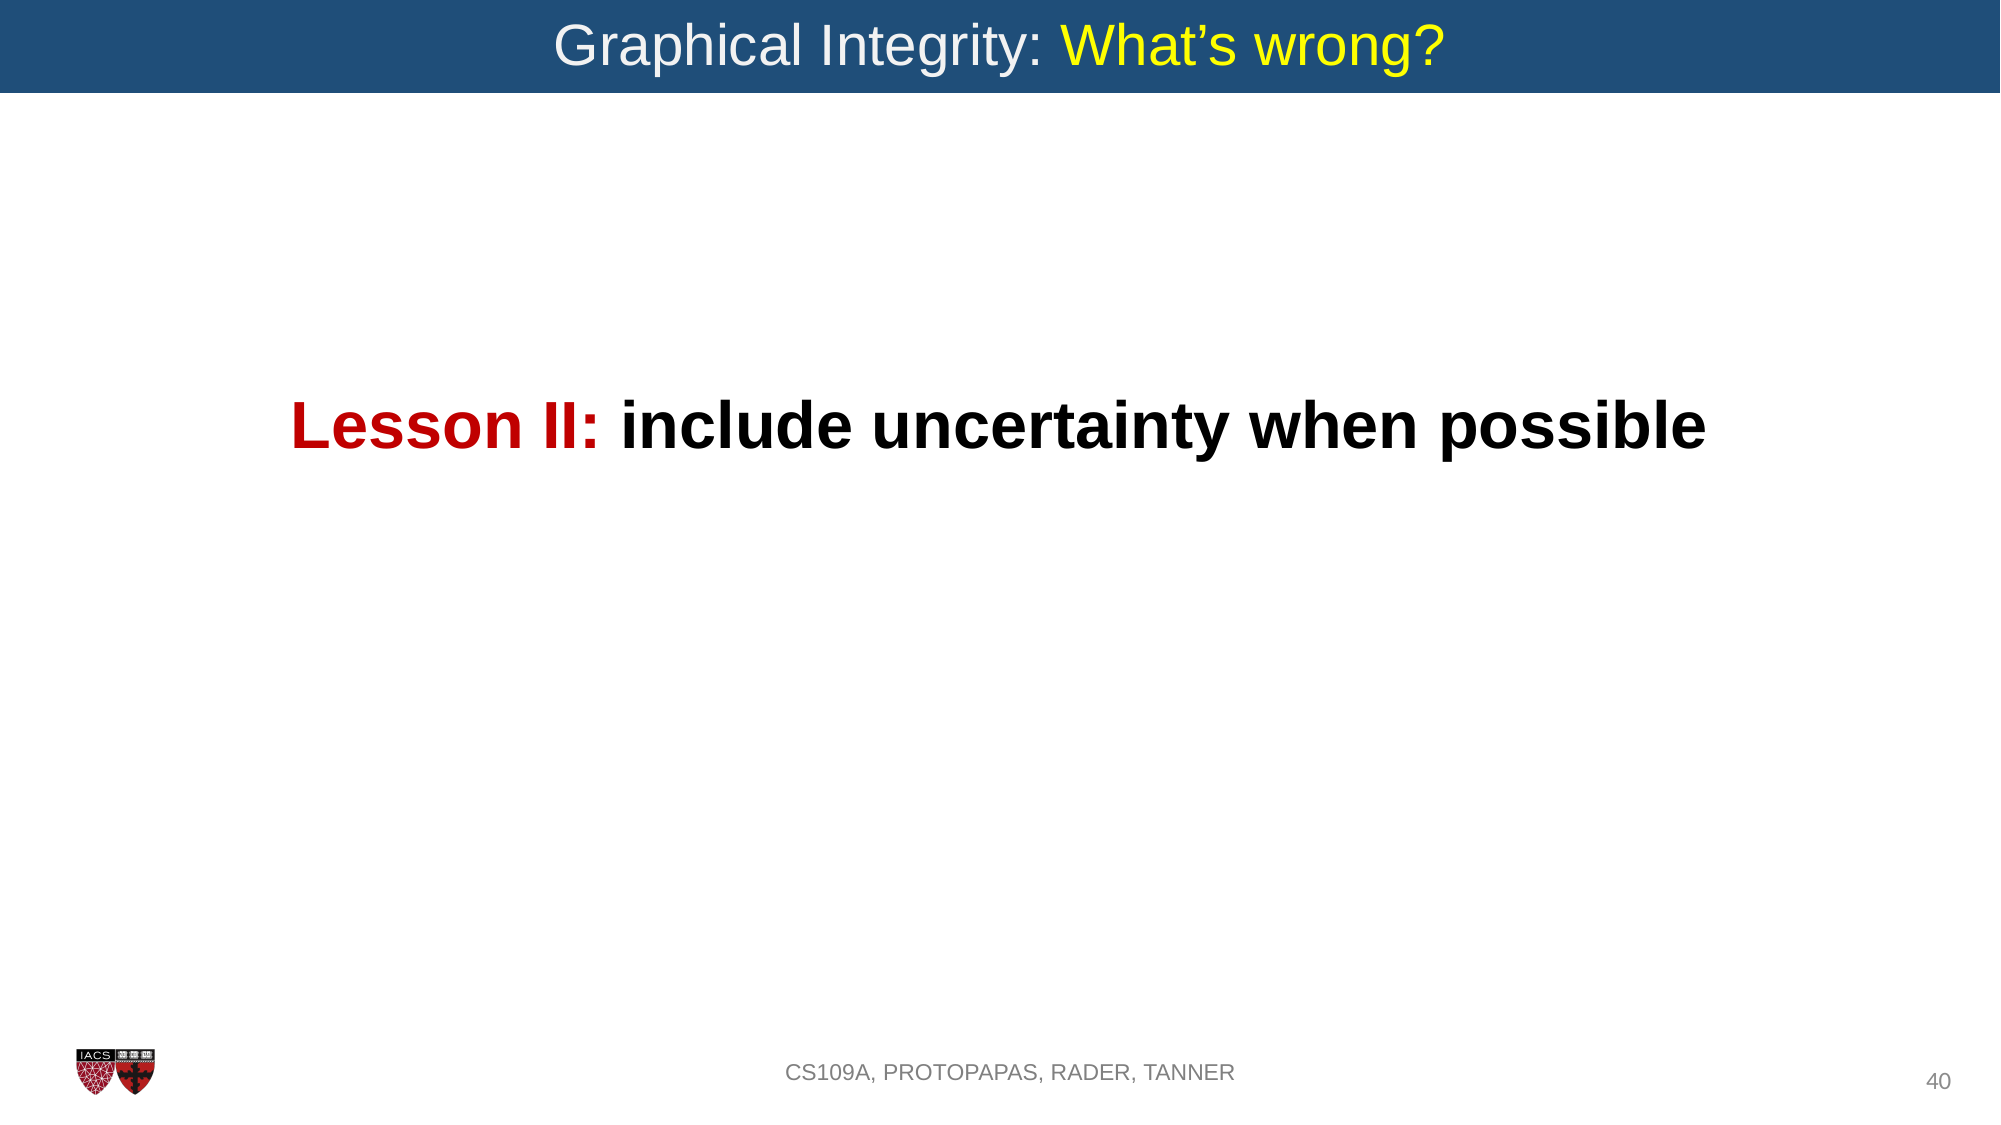

Graphical Integrity: What’s wrong?
Lesson II: include uncertainty when possible
40